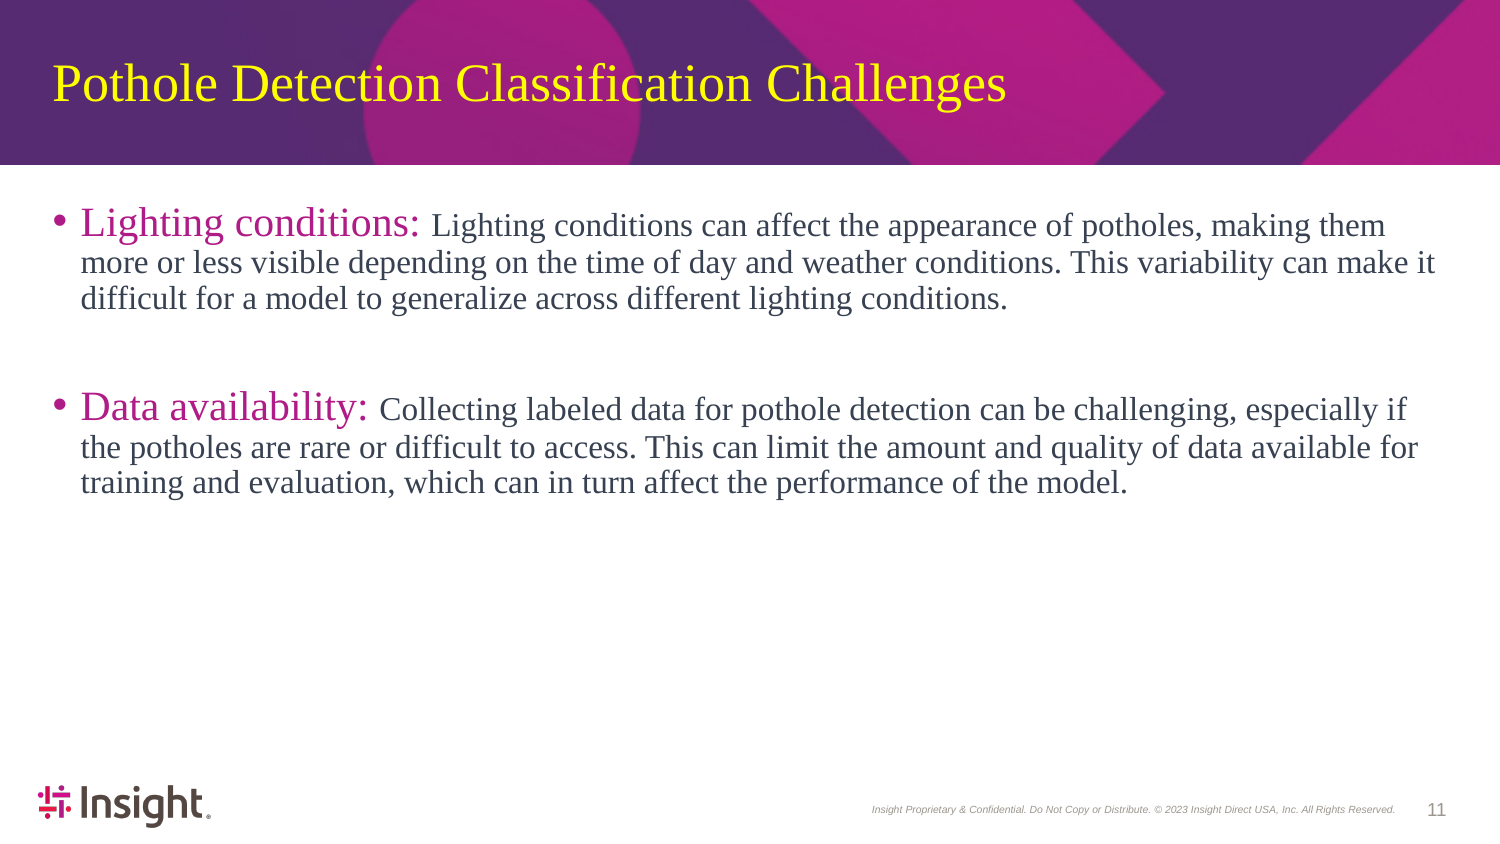

# Pothole Detection Classification Challenges
Lighting conditions: Lighting conditions can affect the appearance of potholes, making them more or less visible depending on the time of day and weather conditions. This variability can make it difficult for a model to generalize across different lighting conditions.

Data availability: Collecting labeled data for pothole detection can be challenging, especially if the potholes are rare or difficult to access. This can limit the amount and quality of data available for training and evaluation, which can in turn affect the performance of the model.